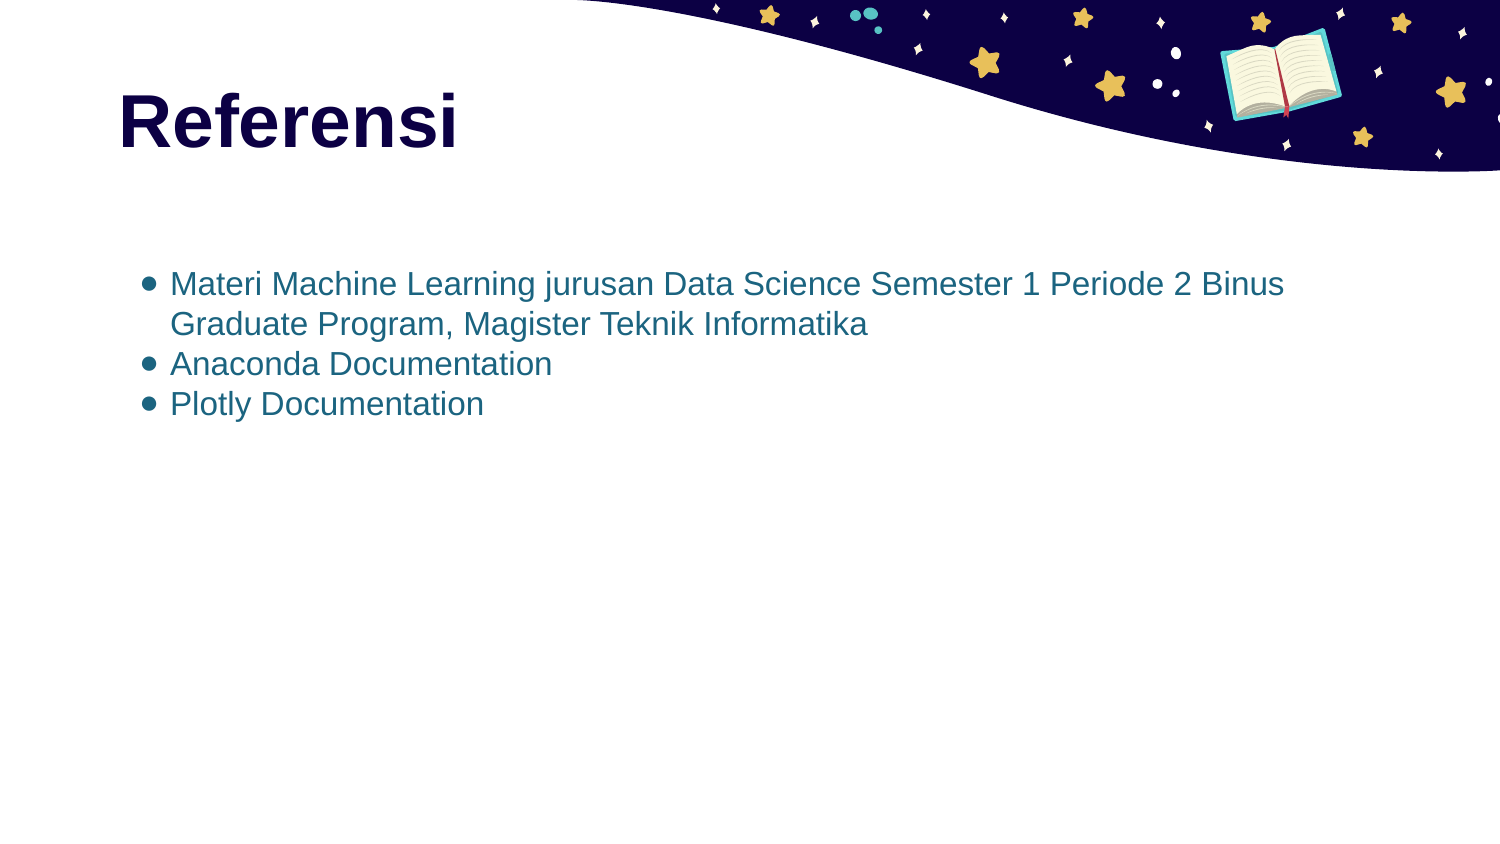

# Referensi
Materi Machine Learning jurusan Data Science Semester 1 Periode 2 Binus Graduate Program, Magister Teknik Informatika
Anaconda Documentation
Plotly Documentation